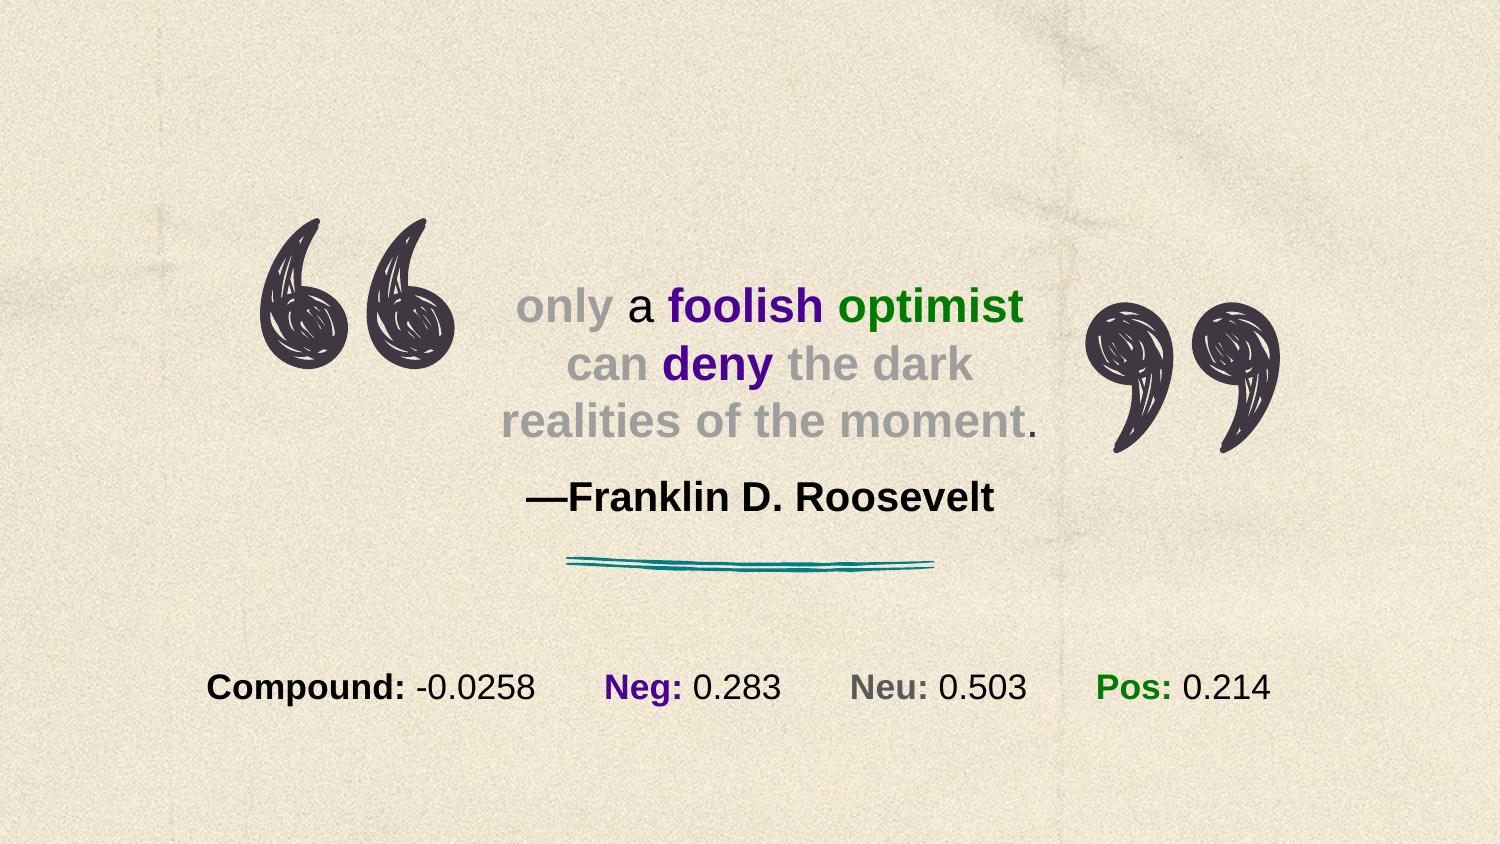

only a foolish optimist can deny the dark realities of the moment.

# —Franklin D. Roosevelt

Compound: -0.0258       Neg: 0.283       Neu: 0.503       Pos: 0.214